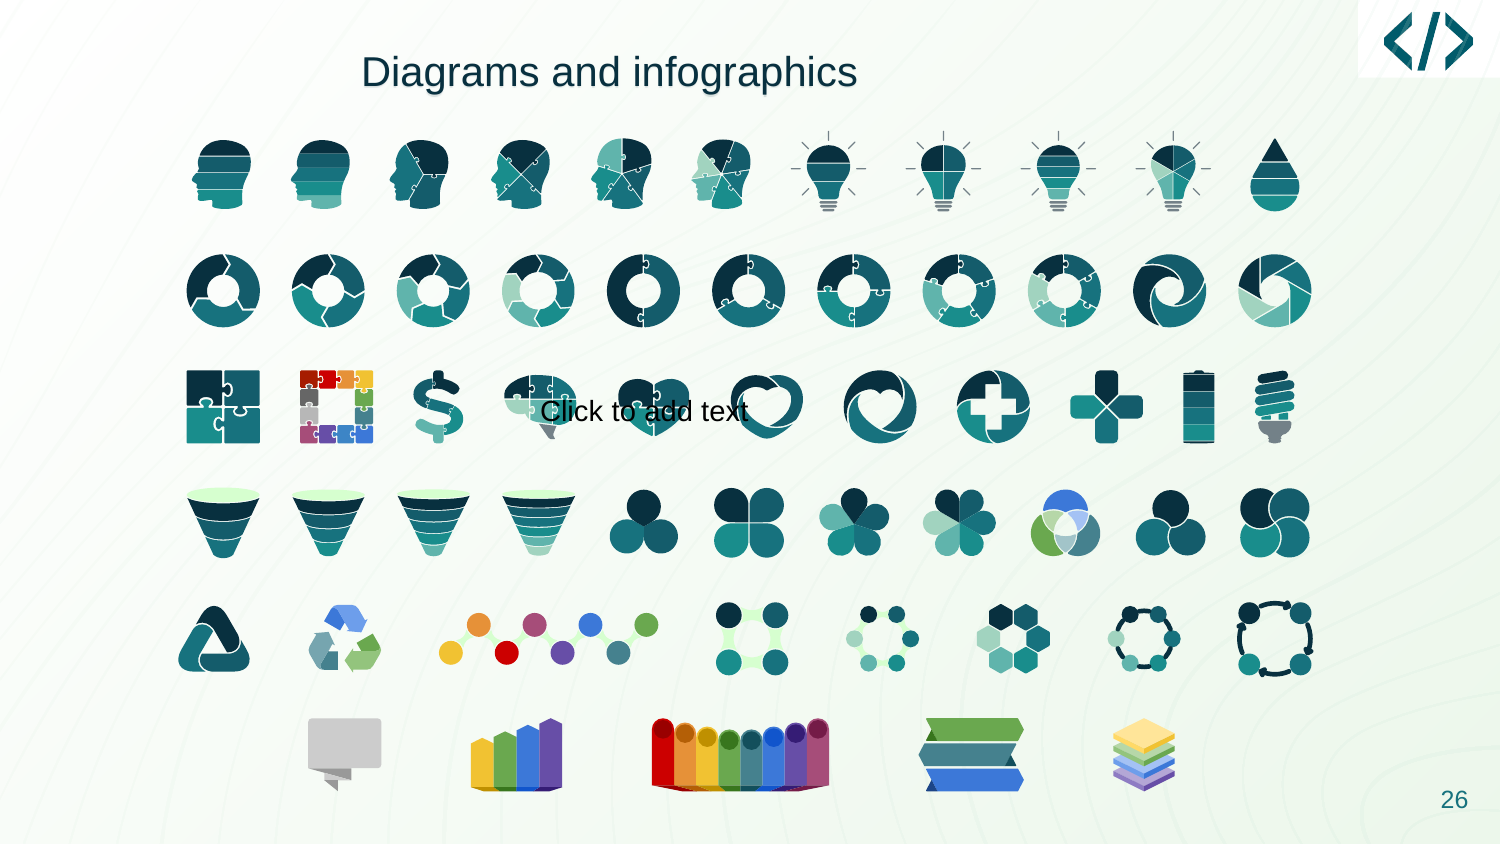

Diagrams and infographics

Click to add text

26